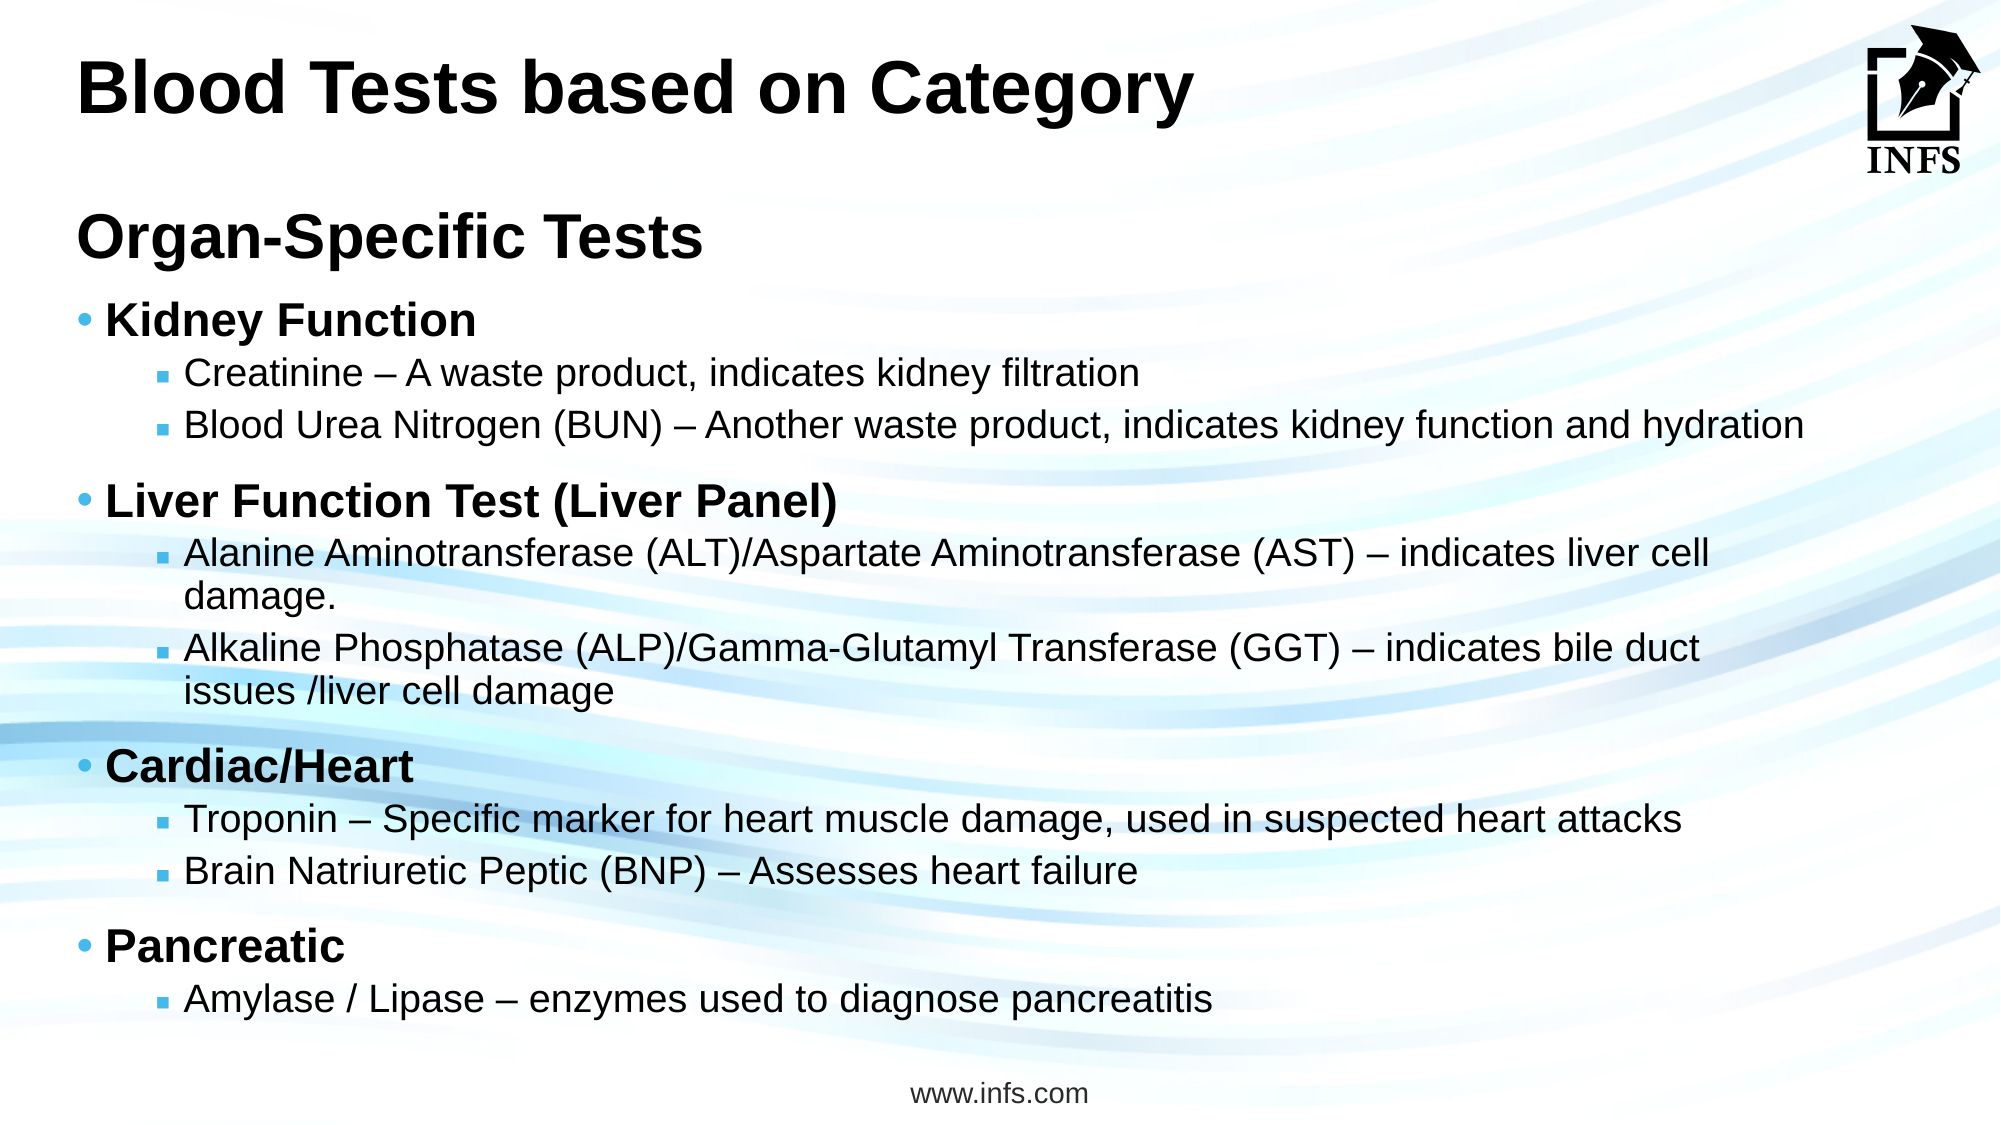

# Blood Tests based on Category
Organ-Specific Tests
Kidney Function
Creatinine – A waste product, indicates kidney filtration
Blood Urea Nitrogen (BUN) – Another waste product, indicates kidney function and hydration
Liver Function Test (Liver Panel)
Alanine Aminotransferase (ALT)/Aspartate Aminotransferase (AST) – indicates liver cell damage.
Alkaline Phosphatase (ALP)/Gamma-Glutamyl Transferase (GGT) – indicates bile duct issues /liver cell damage
Cardiac/Heart
Troponin – Specific marker for heart muscle damage, used in suspected heart attacks
Brain Natriuretic Peptic (BNP) – Assesses heart failure
Pancreatic
Amylase / Lipase – enzymes used to diagnose pancreatitis